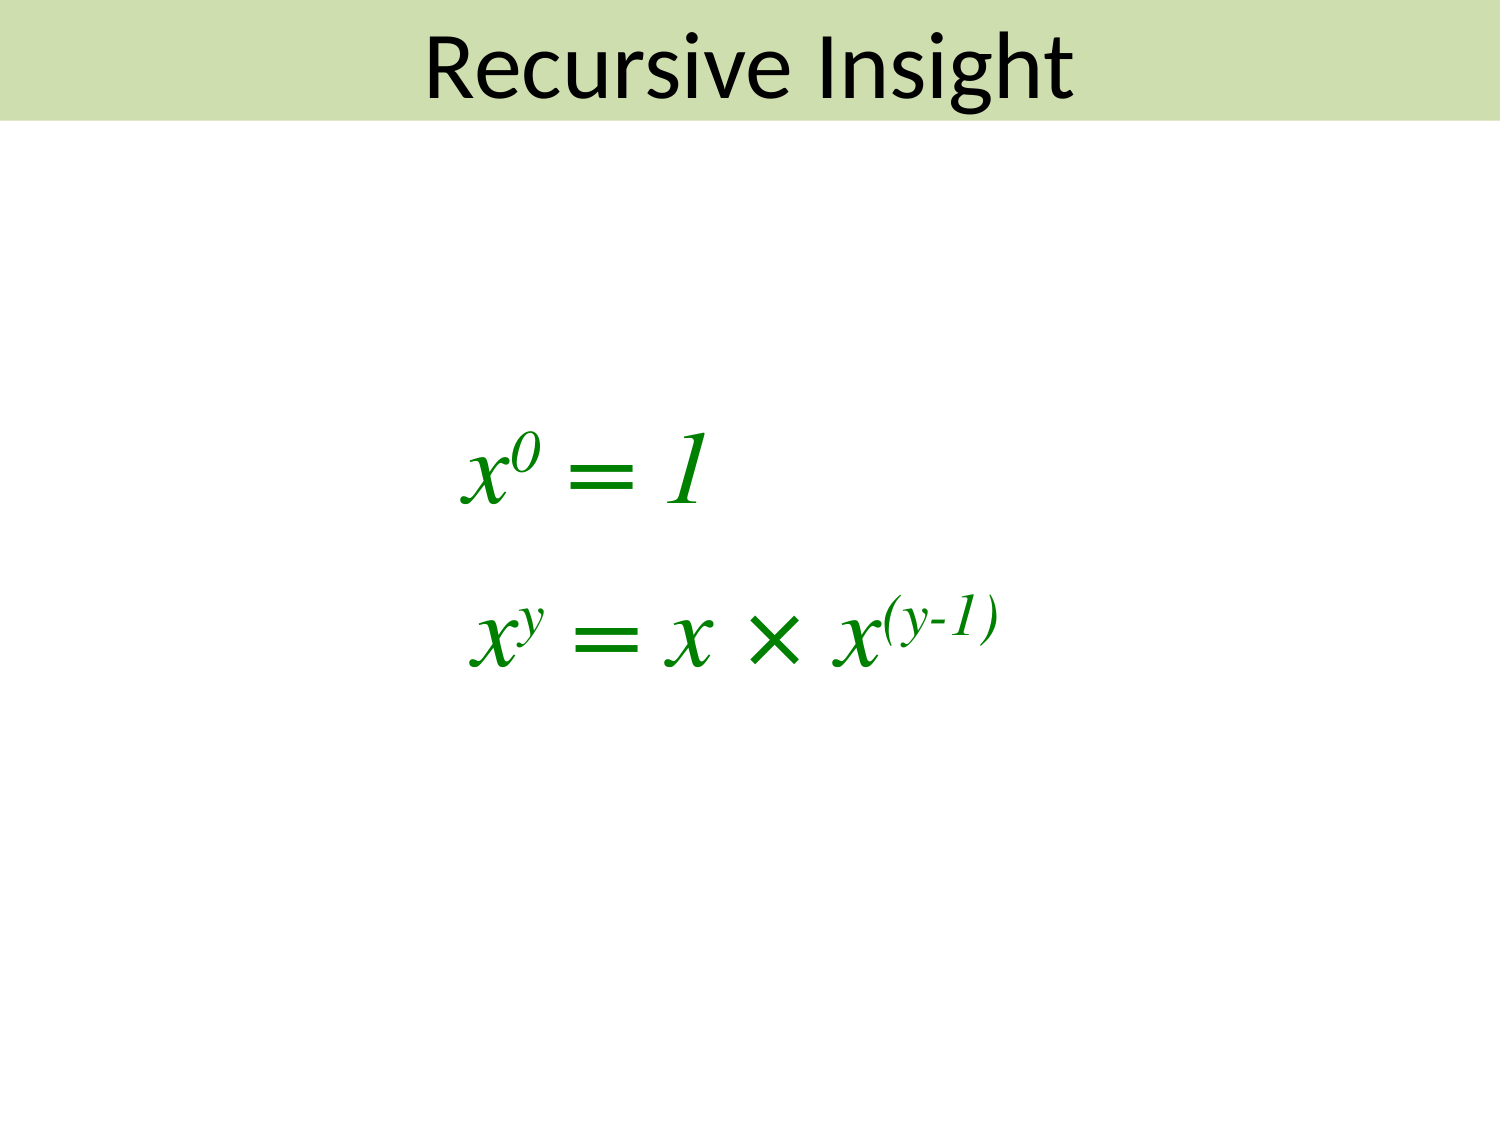

Recursive Insight
x0 = 1
xy = x × x(y-1)